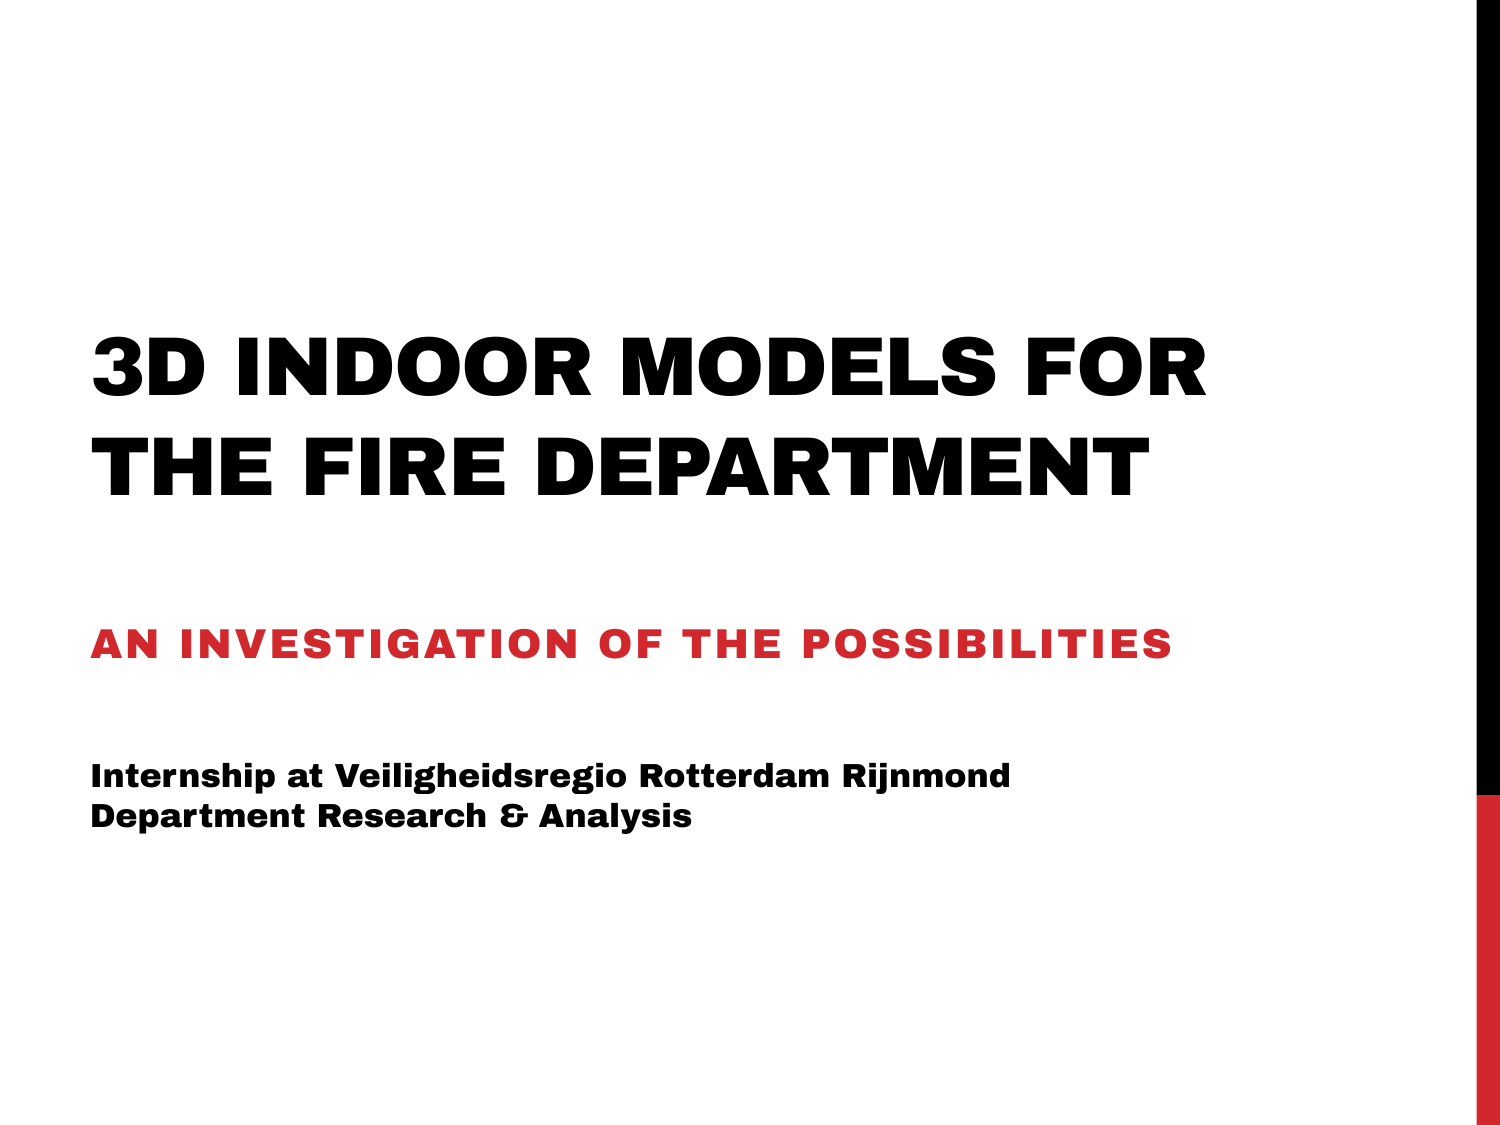

# 3D indoor models for the fire department
An investigation of the possibilities

Internship at Veiligheidsregio Rotterdam Rijnmond
Department Research & Analysis